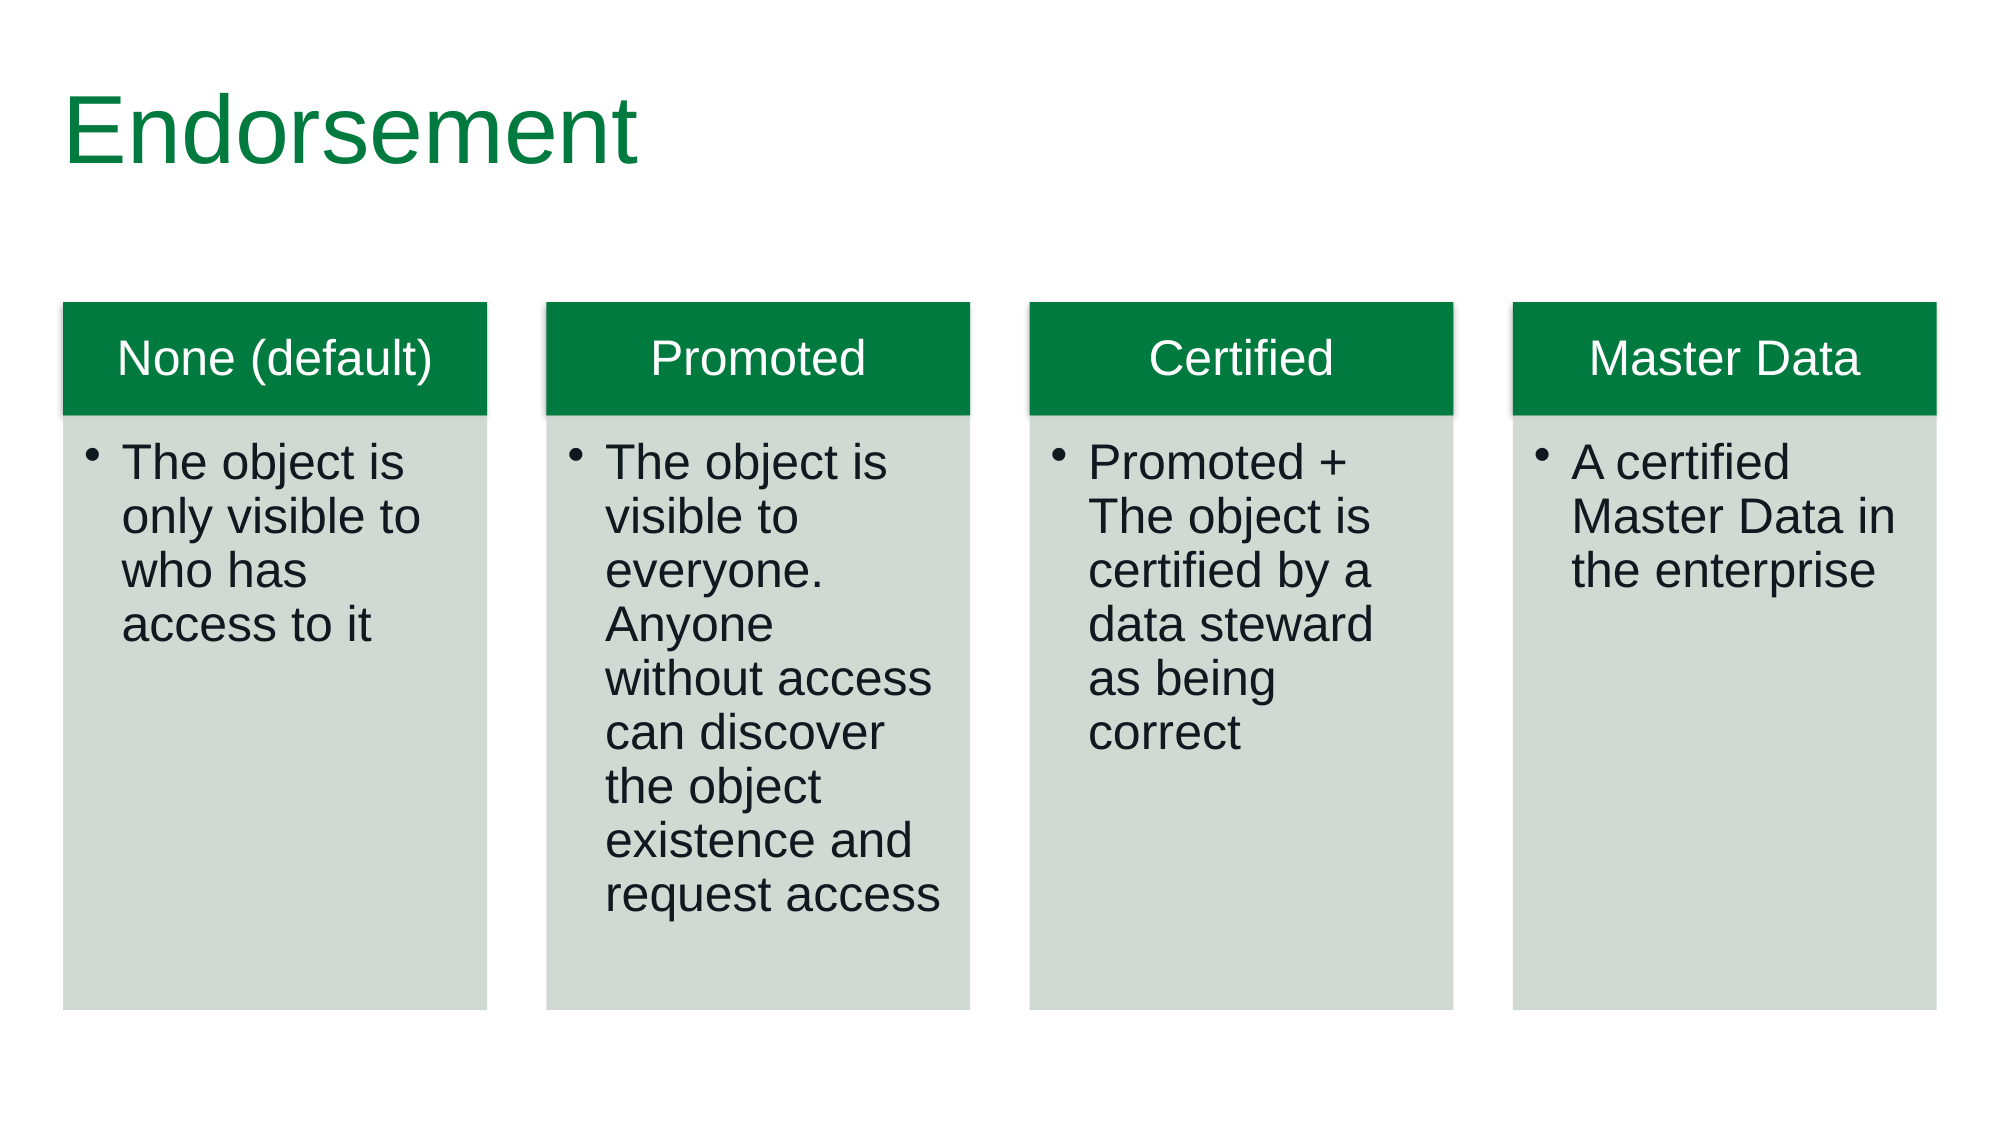

# Endorsement
None (default)
The object is only visible to who has access to it
Promoted
The object is visible to everyone. Anyone without access can discover the object existence and request access
Certified
Promoted + The object is certified by a data steward as being correct
Master Data
A certified Master Data in the enterprise